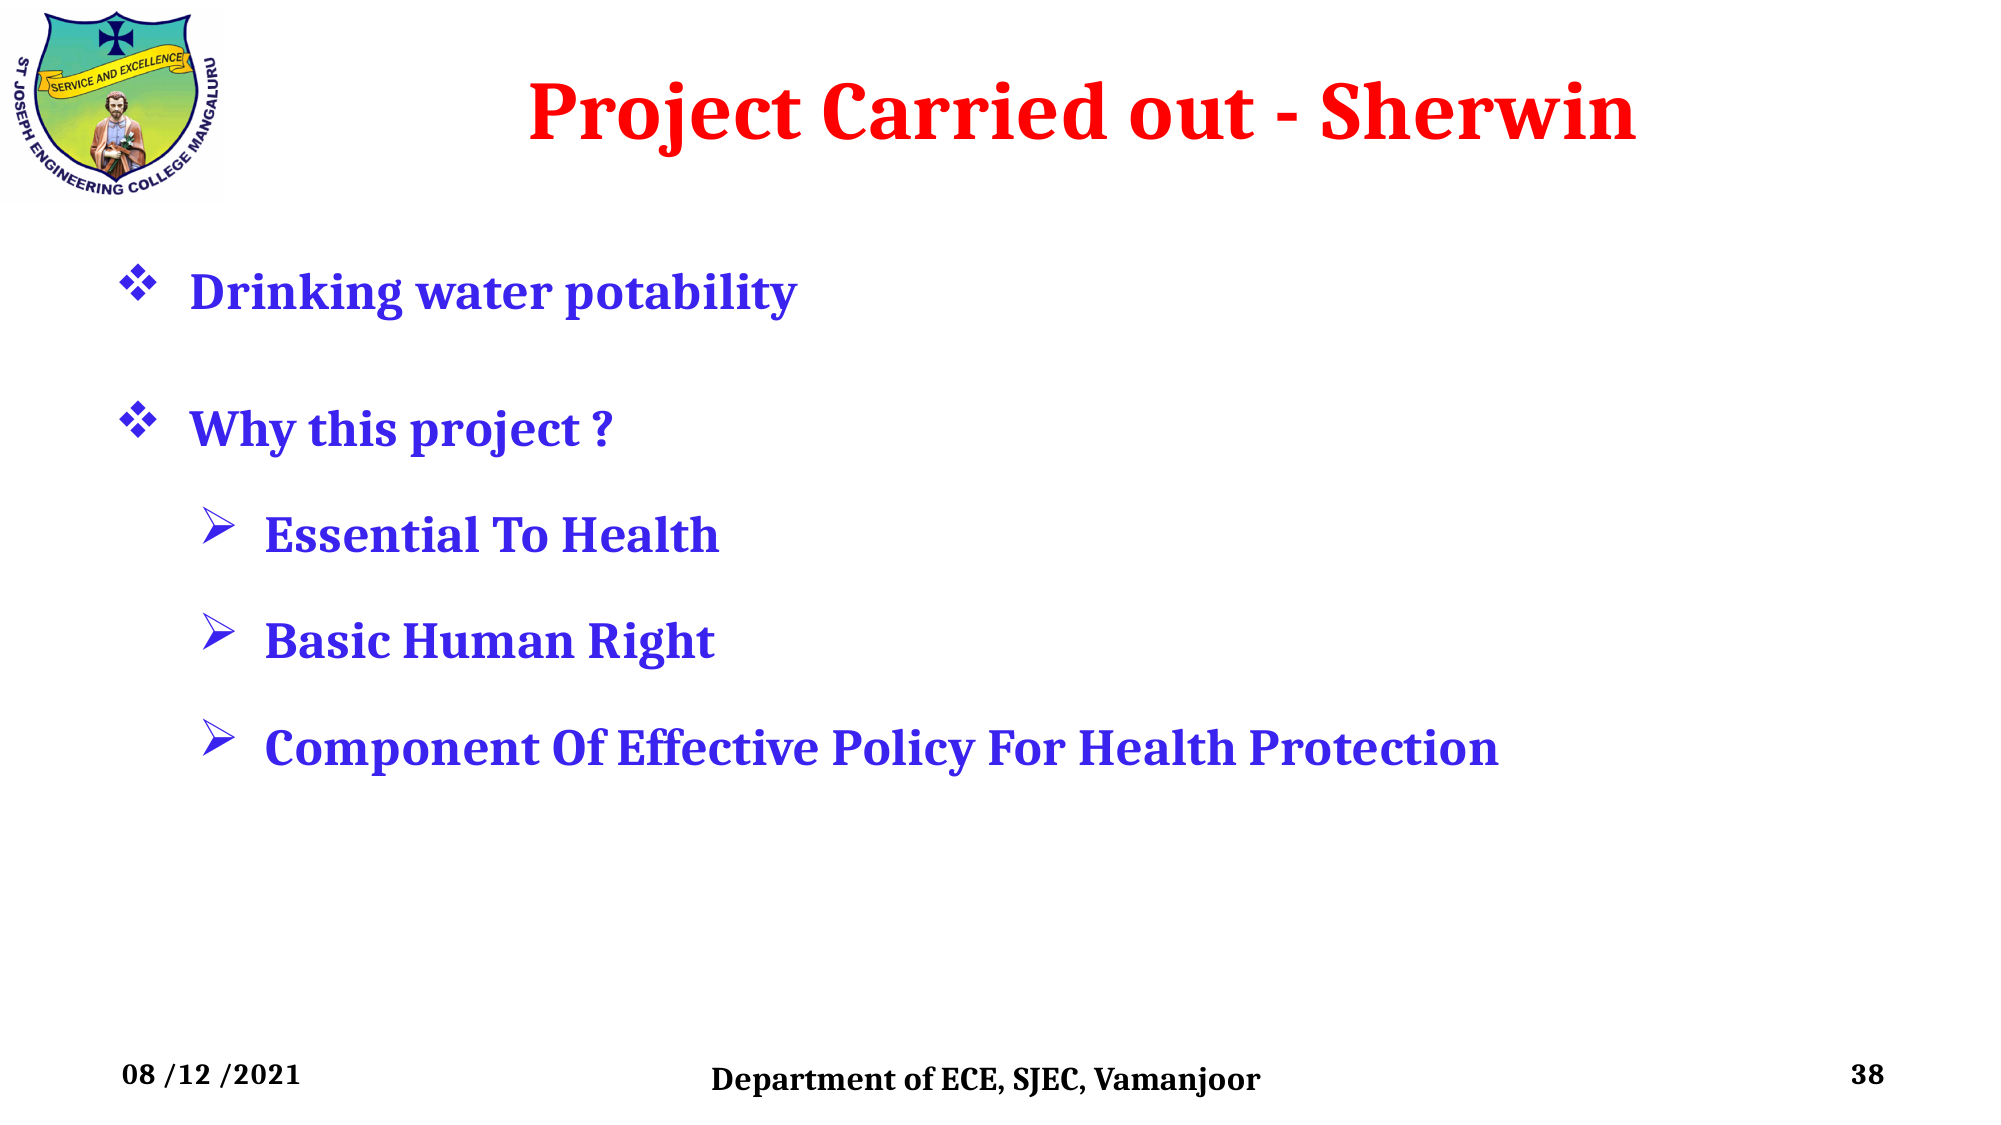

# Project Carried out - Sherwin
Drinking water potability
Why this project ?
Essential To Health
Basic Human Right
Component Of Effective Policy For Health Protection

 08 /12 /2021
38
Department of ECE, SJEC, Vamanjoor